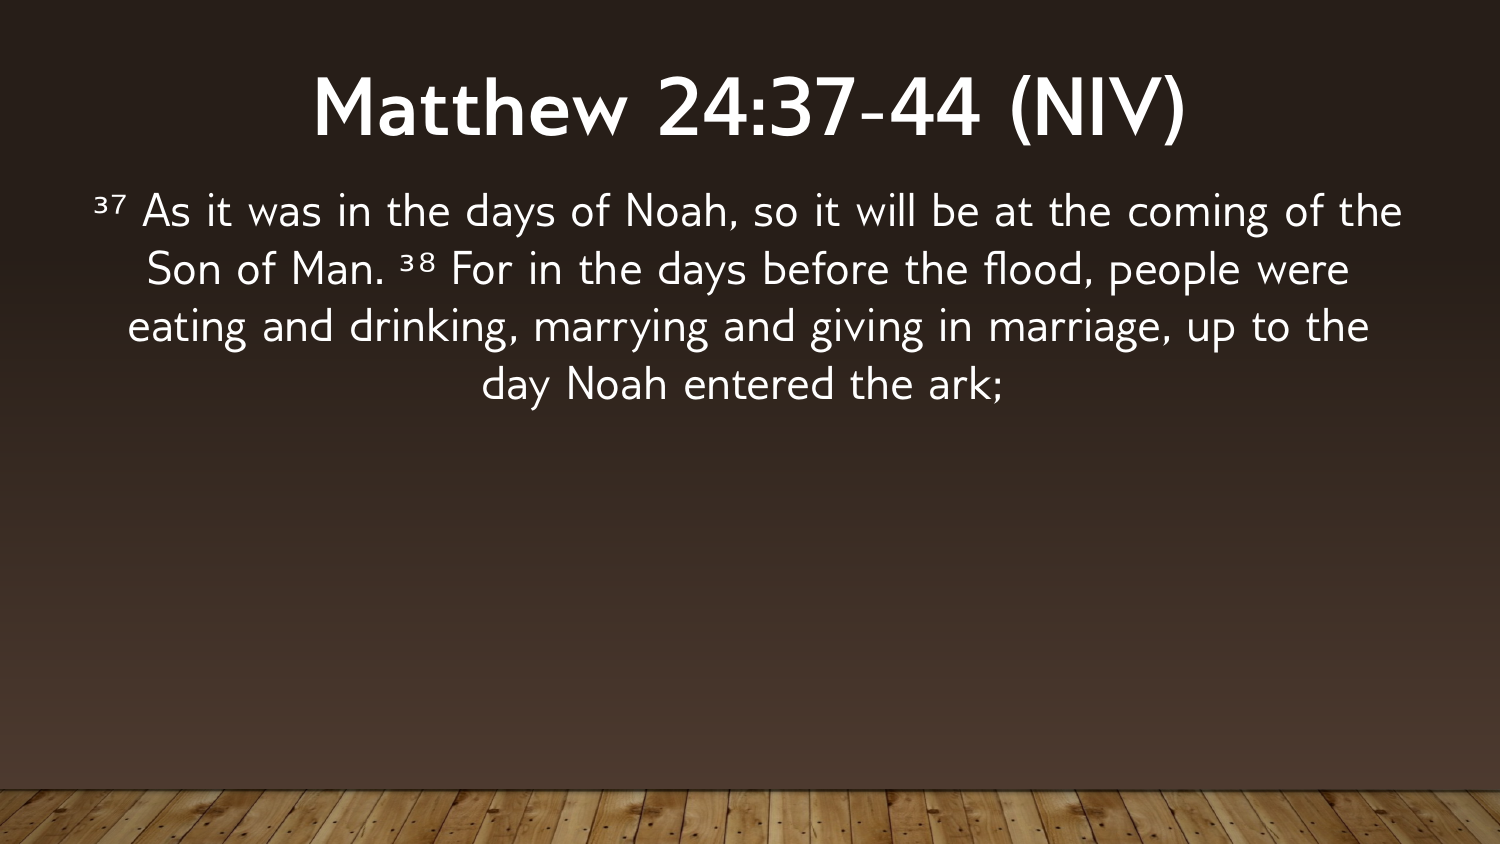

Matthew 24:37-44 (NIV)
³⁷ As it was in the days of Noah, so it will be at the coming of the Son of Man. ³⁸ For in the days before the flood, people were eating and drinking, marrying and giving in marriage, up to the day Noah entered the ark;